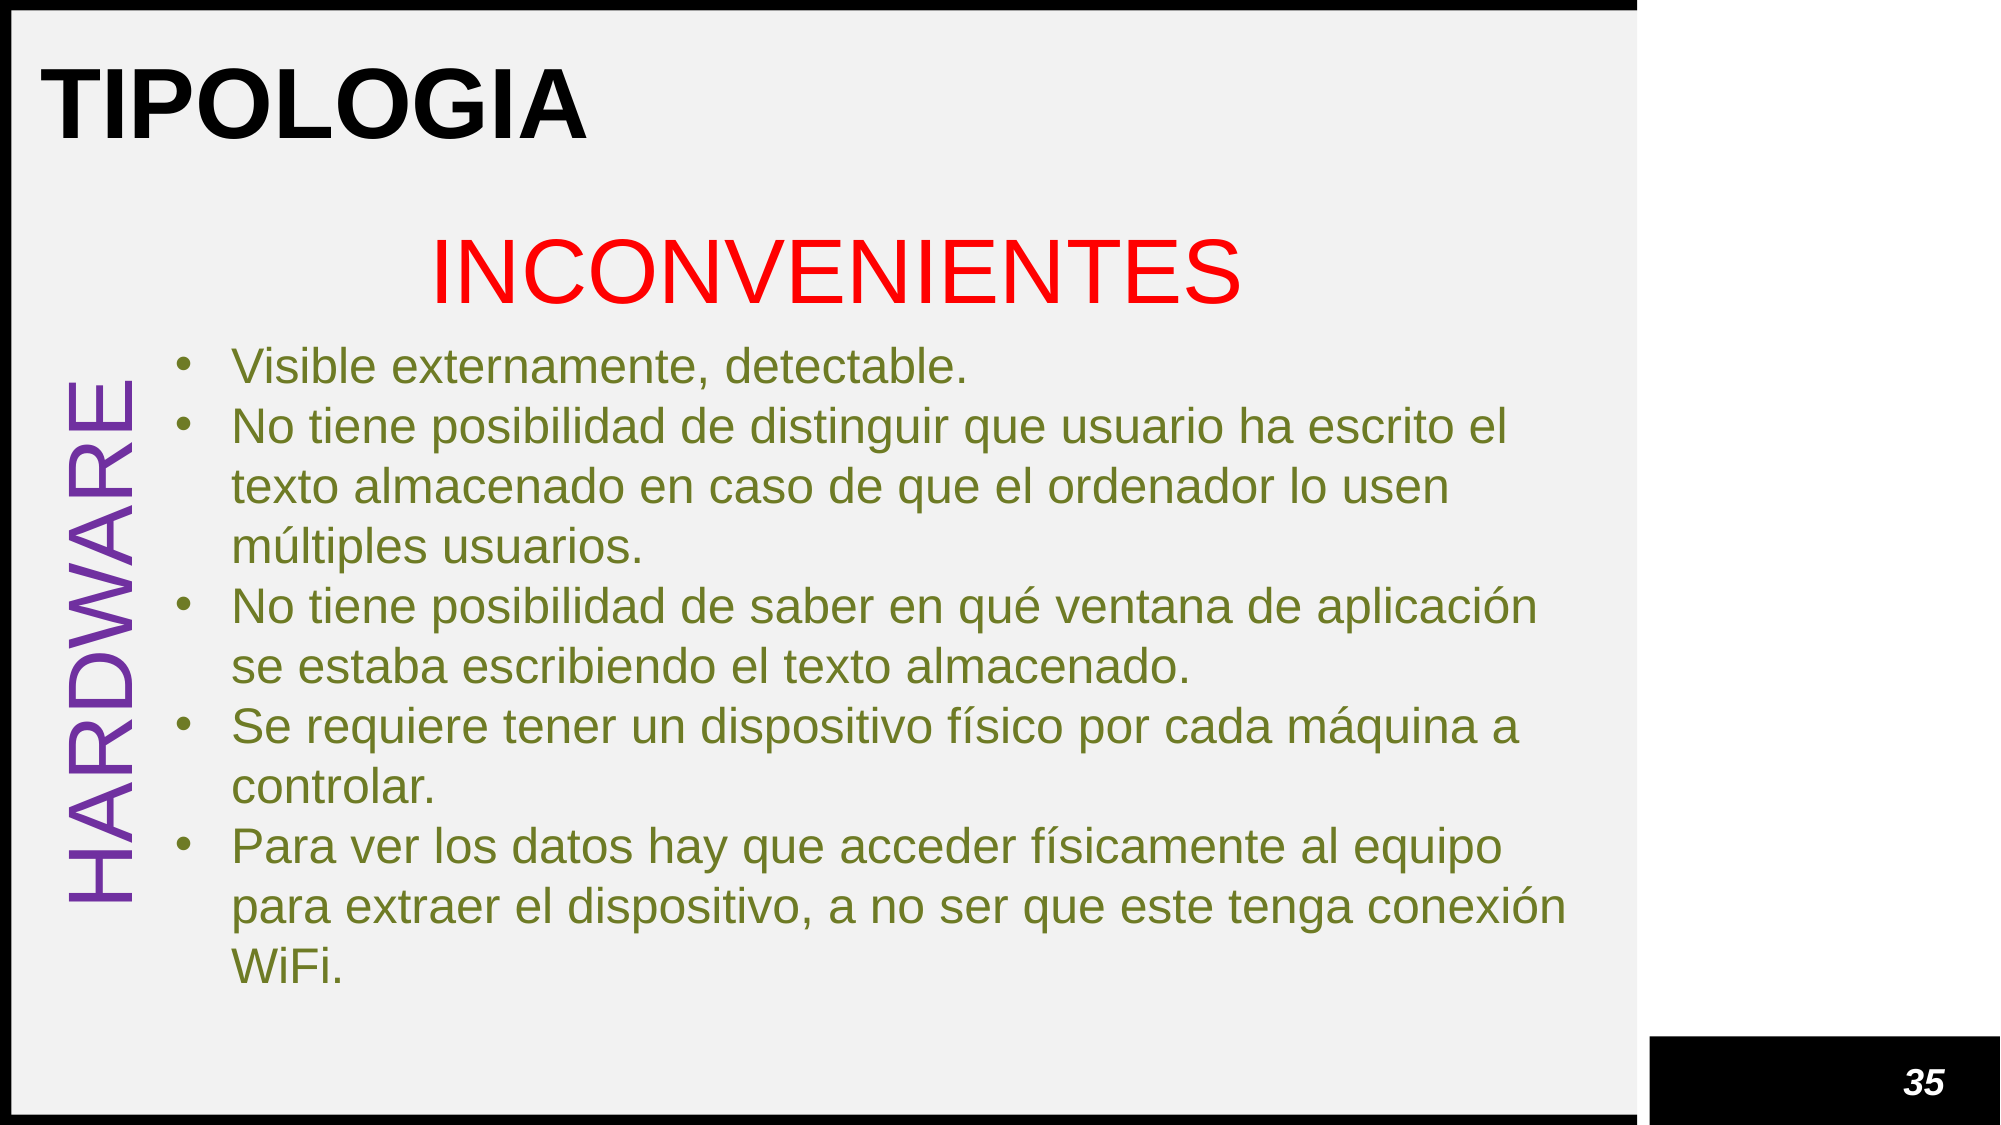

TIPOLOGIA
INCONVENIENTES
Visible externamente, detectable.
No tiene posibilidad de distinguir que usuario ha escrito el texto almacenado en caso de que el ordenador lo usen múltiples usuarios.
No tiene posibilidad de saber en qué ventana de aplicación se estaba escribiendo el texto almacenado.
Se requiere tener un dispositivo físico por cada máquina a controlar.
Para ver los datos hay que acceder físicamente al equipo para extraer el dispositivo, a no ser que este tenga conexión WiFi.
HARDWARE
35